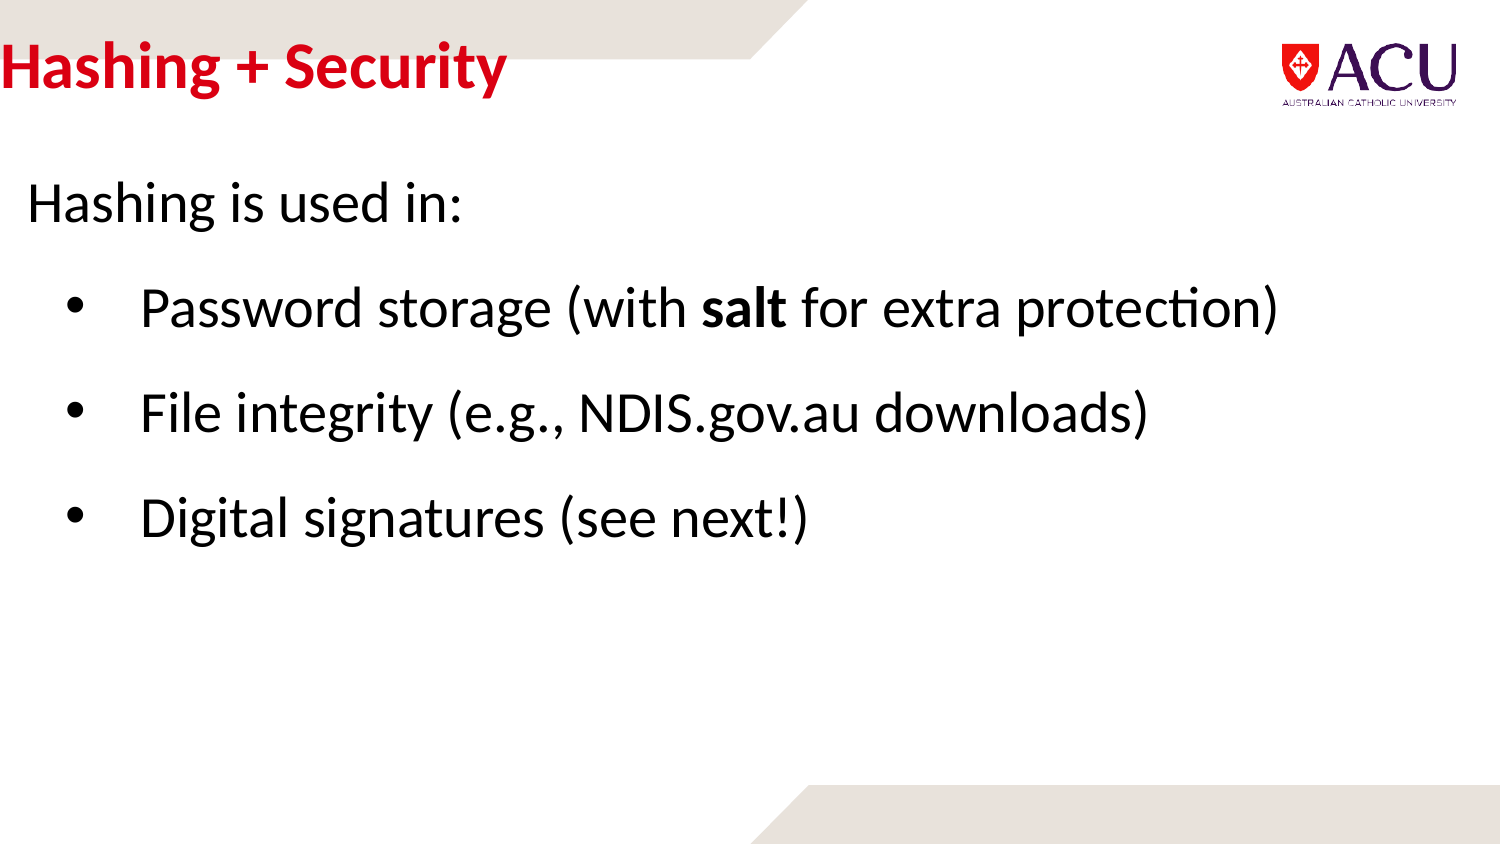

# Hashing + Security
Hashing is used in:
Password storage (with salt for extra protection)
File integrity (e.g., NDIS.gov.au downloads)
Digital signatures (see next!)